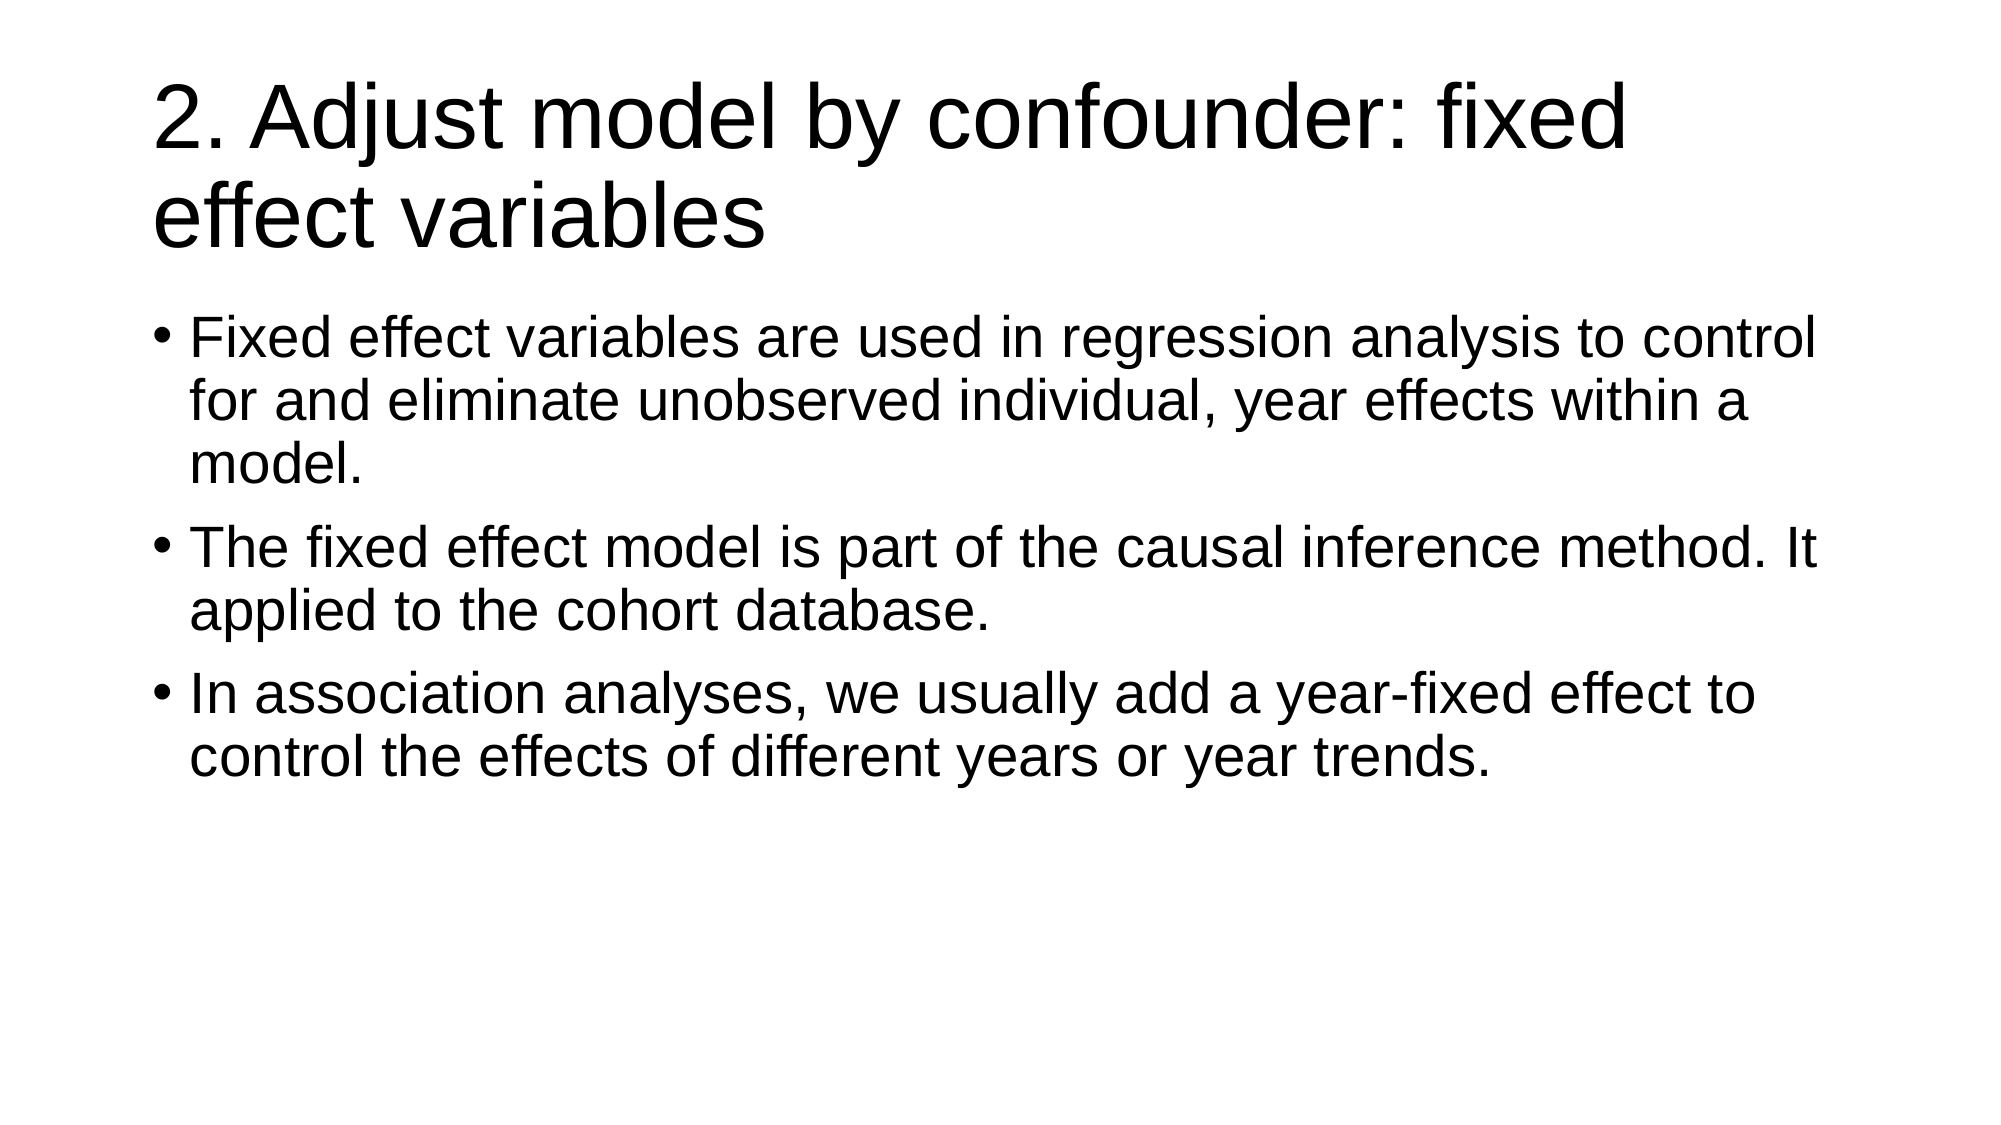

# 2. Adjust model by confounder: fixed effect variables
Fixed effect variables are used in regression analysis to control for and eliminate unobserved individual, year effects within a model.
The fixed effect model is part of the causal inference method. It applied to the cohort database.
In association analyses, we usually add a year-fixed effect to control the effects of different years or year trends.